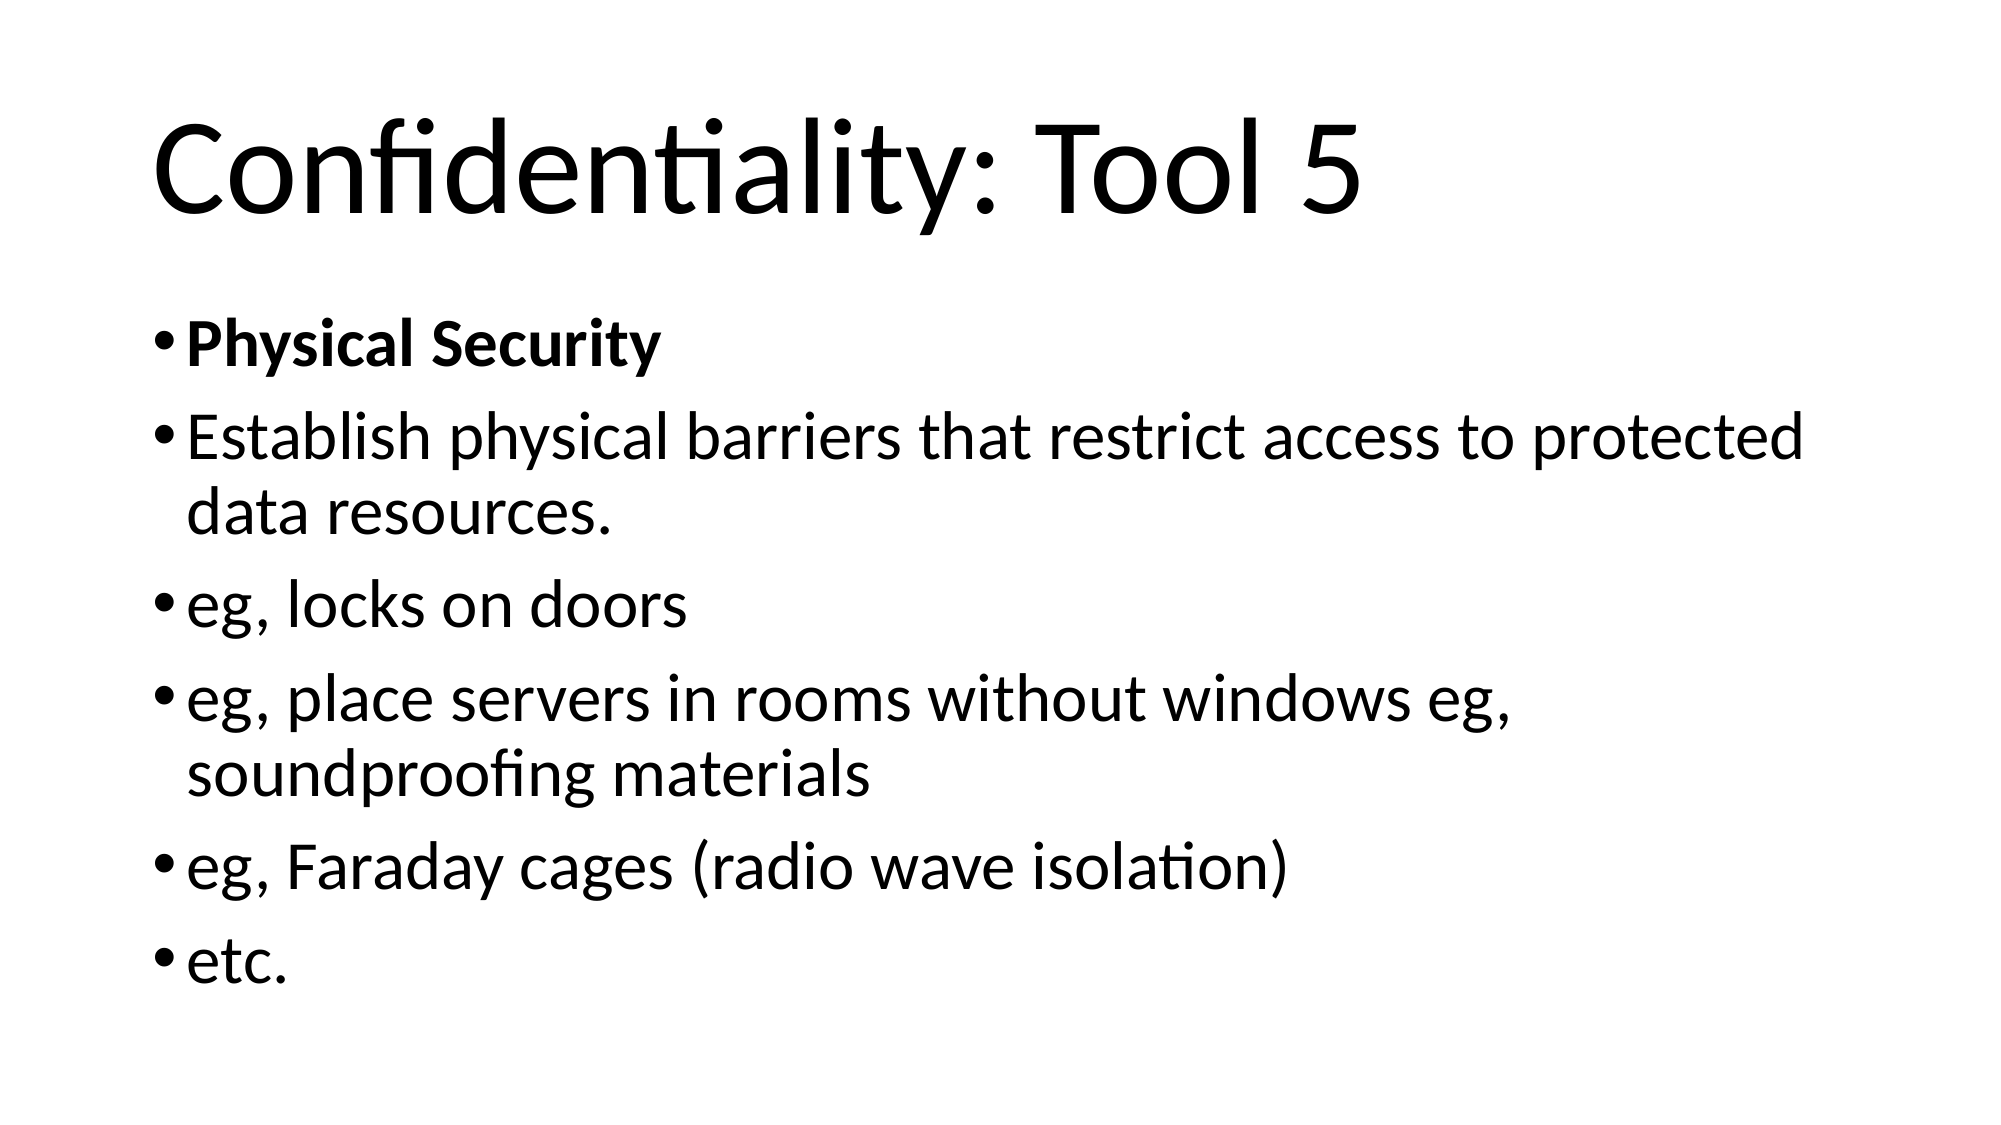

# Confidentiality: Tool 5
Physical Security
Establish physical barriers that restrict access to protected data resources.
eg, locks on doors
eg, place servers in rooms without windows eg, soundproofing materials
eg, Faraday cages (radio wave isolation)
etc.